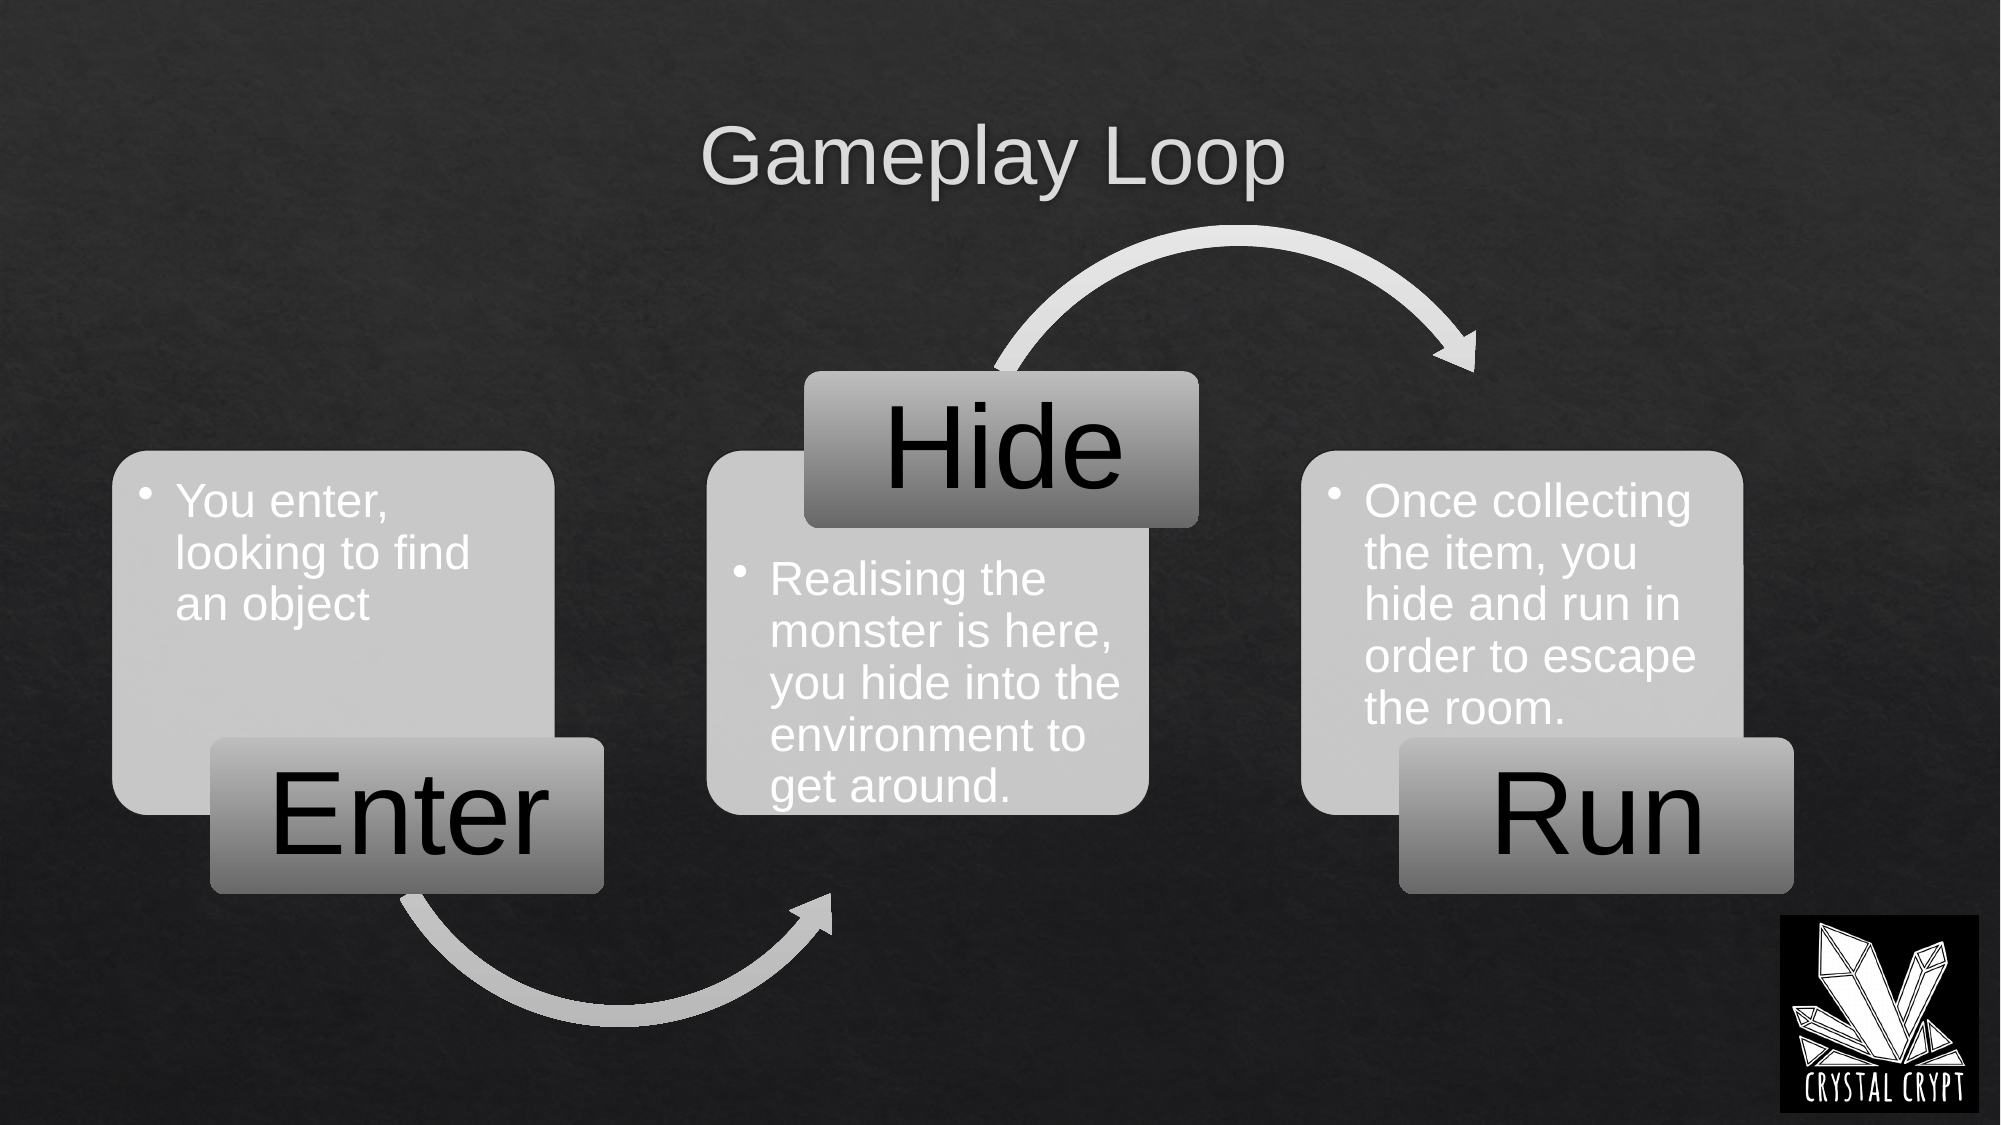

# Gameplay Loop
You enter, looking to find an object
Enter
Realising the monster is here, you hide into the environment to get around.
Hide
Once collecting the item, you hide and run in order to escape the room.
Run